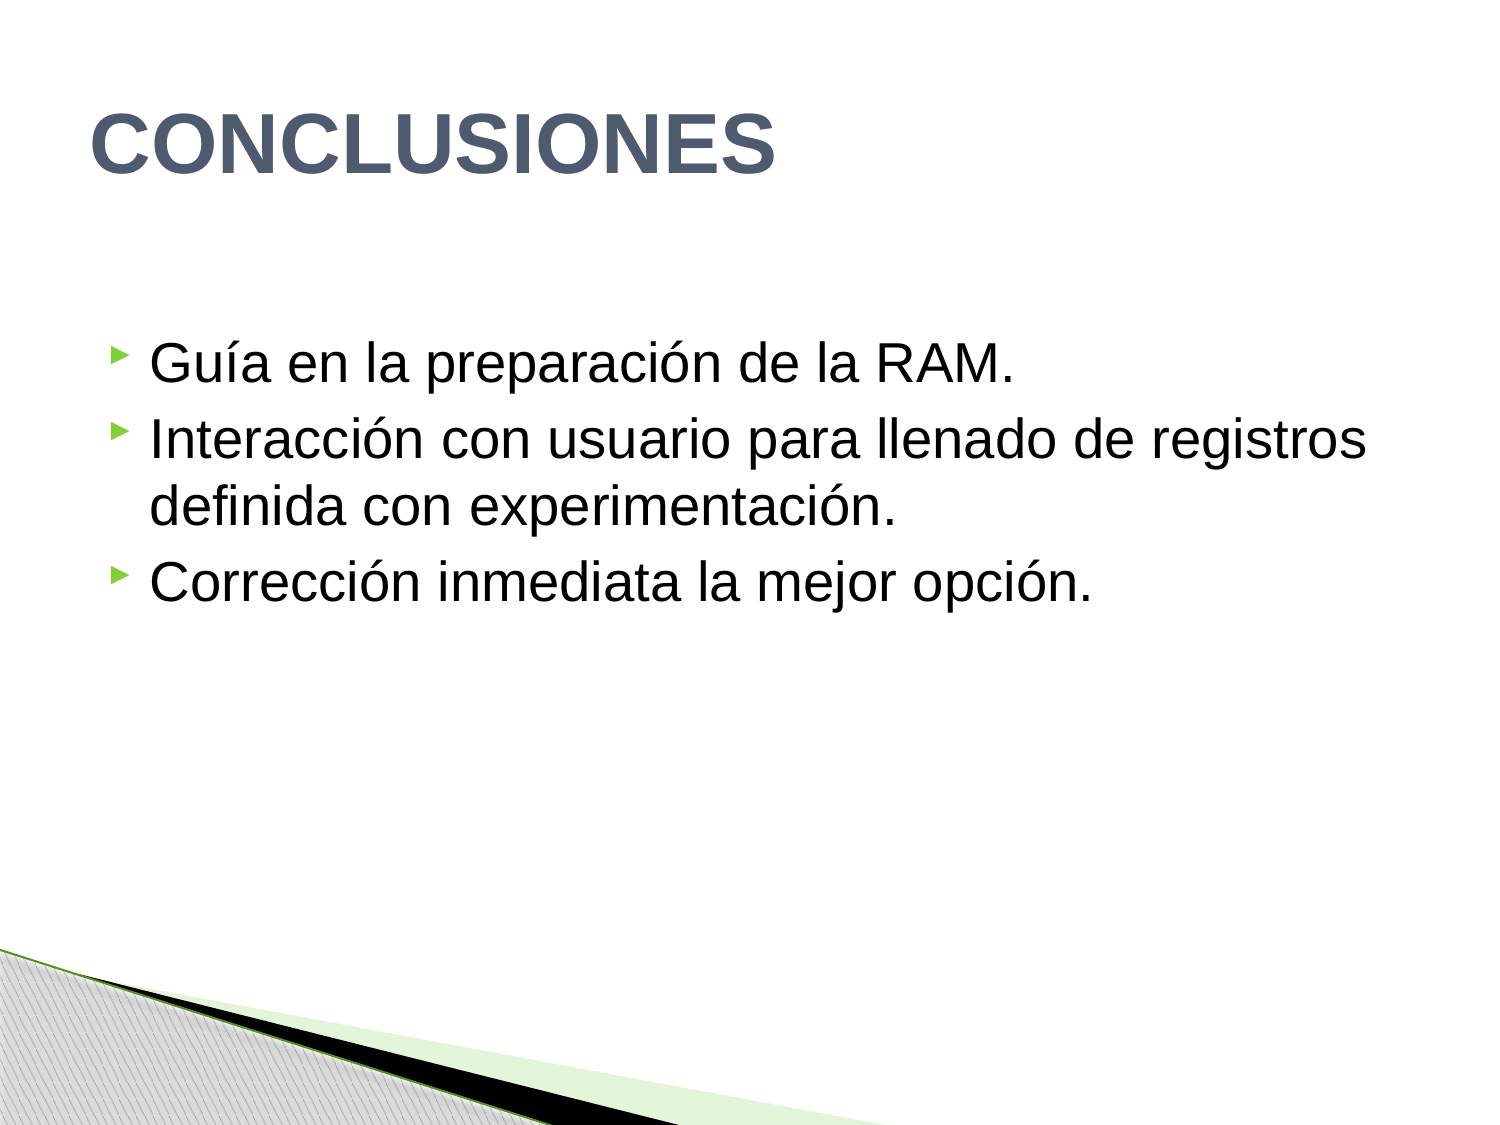

# Conclusiones

Guía en la preparación de la RAM.
Interacción con usuario para llenado de registros definida con experimentación.
Corrección inmediata la mejor opción.